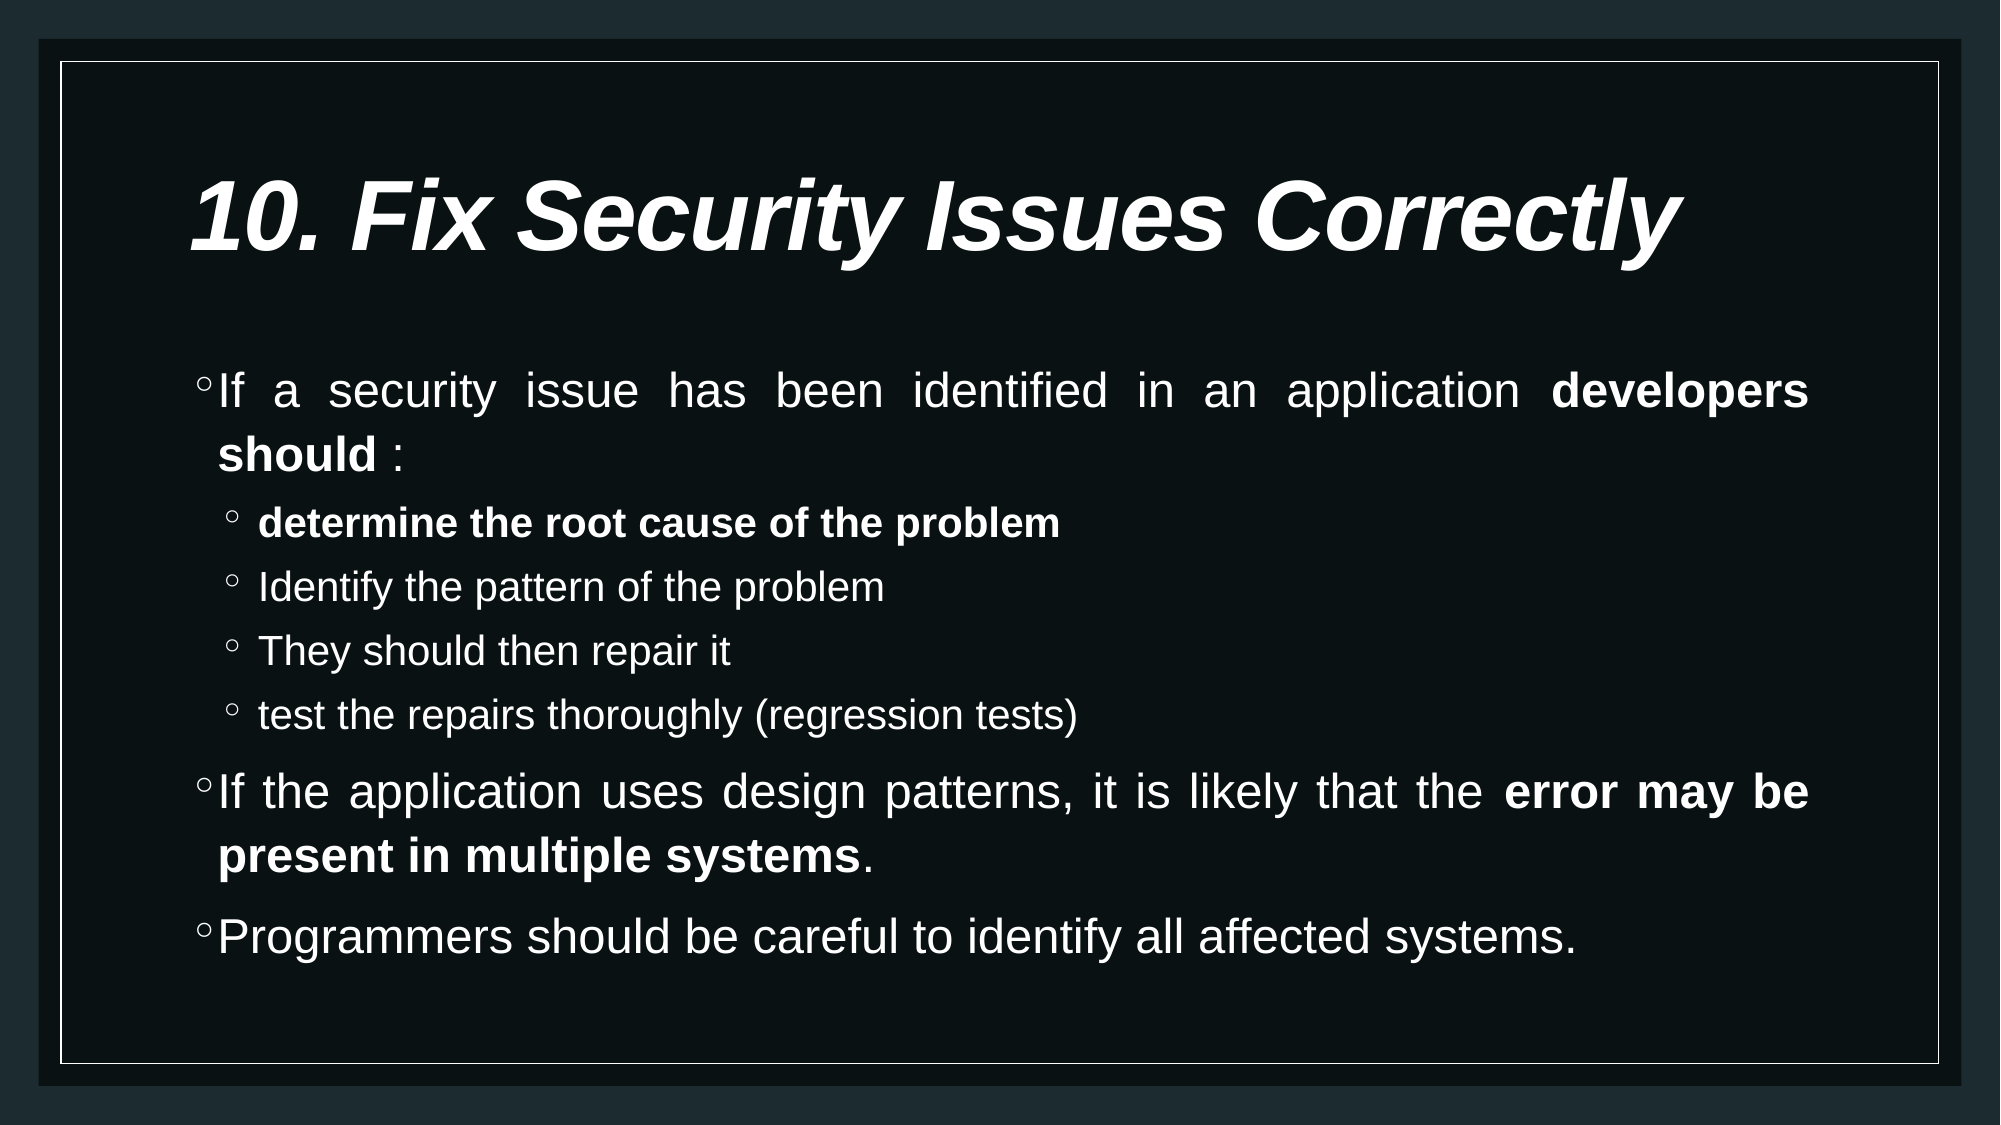

# 10. Fix Security Issues Correctly
If a security issue has been identified in an application developers should :
determine the root cause of the problem
Identify the pattern of the problem
They should then repair it
test the repairs thoroughly (regression tests)
If the application uses design patterns, it is likely that the error may be present in multiple systems.
Programmers should be careful to identify all affected systems.